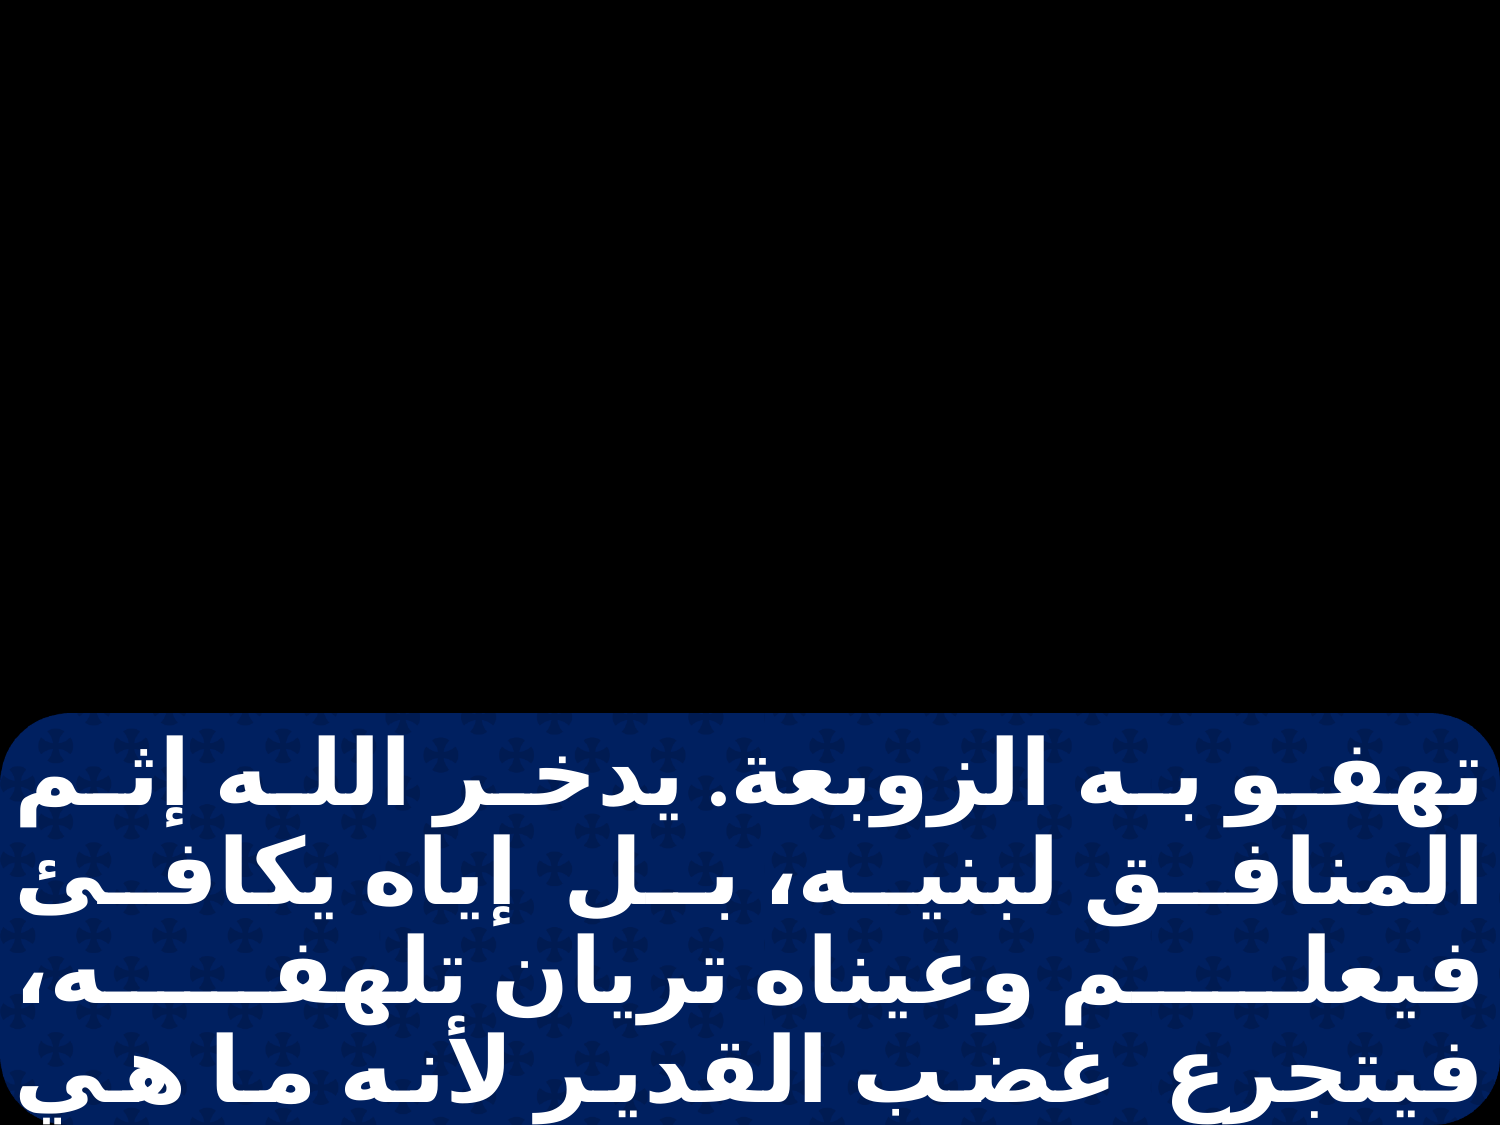

تهفو به الزوبعة. يدخر الله إثم المنافق لبنيه، بل  إياه يكافئ فيعلم وعيناه تريان تلهفه، فيتجرع  غضب القدير لأنه ما هي بقيته في بيته من بعده،  وقد حتمت عدة شهوره؟ أفالله يلقن علما، وهو